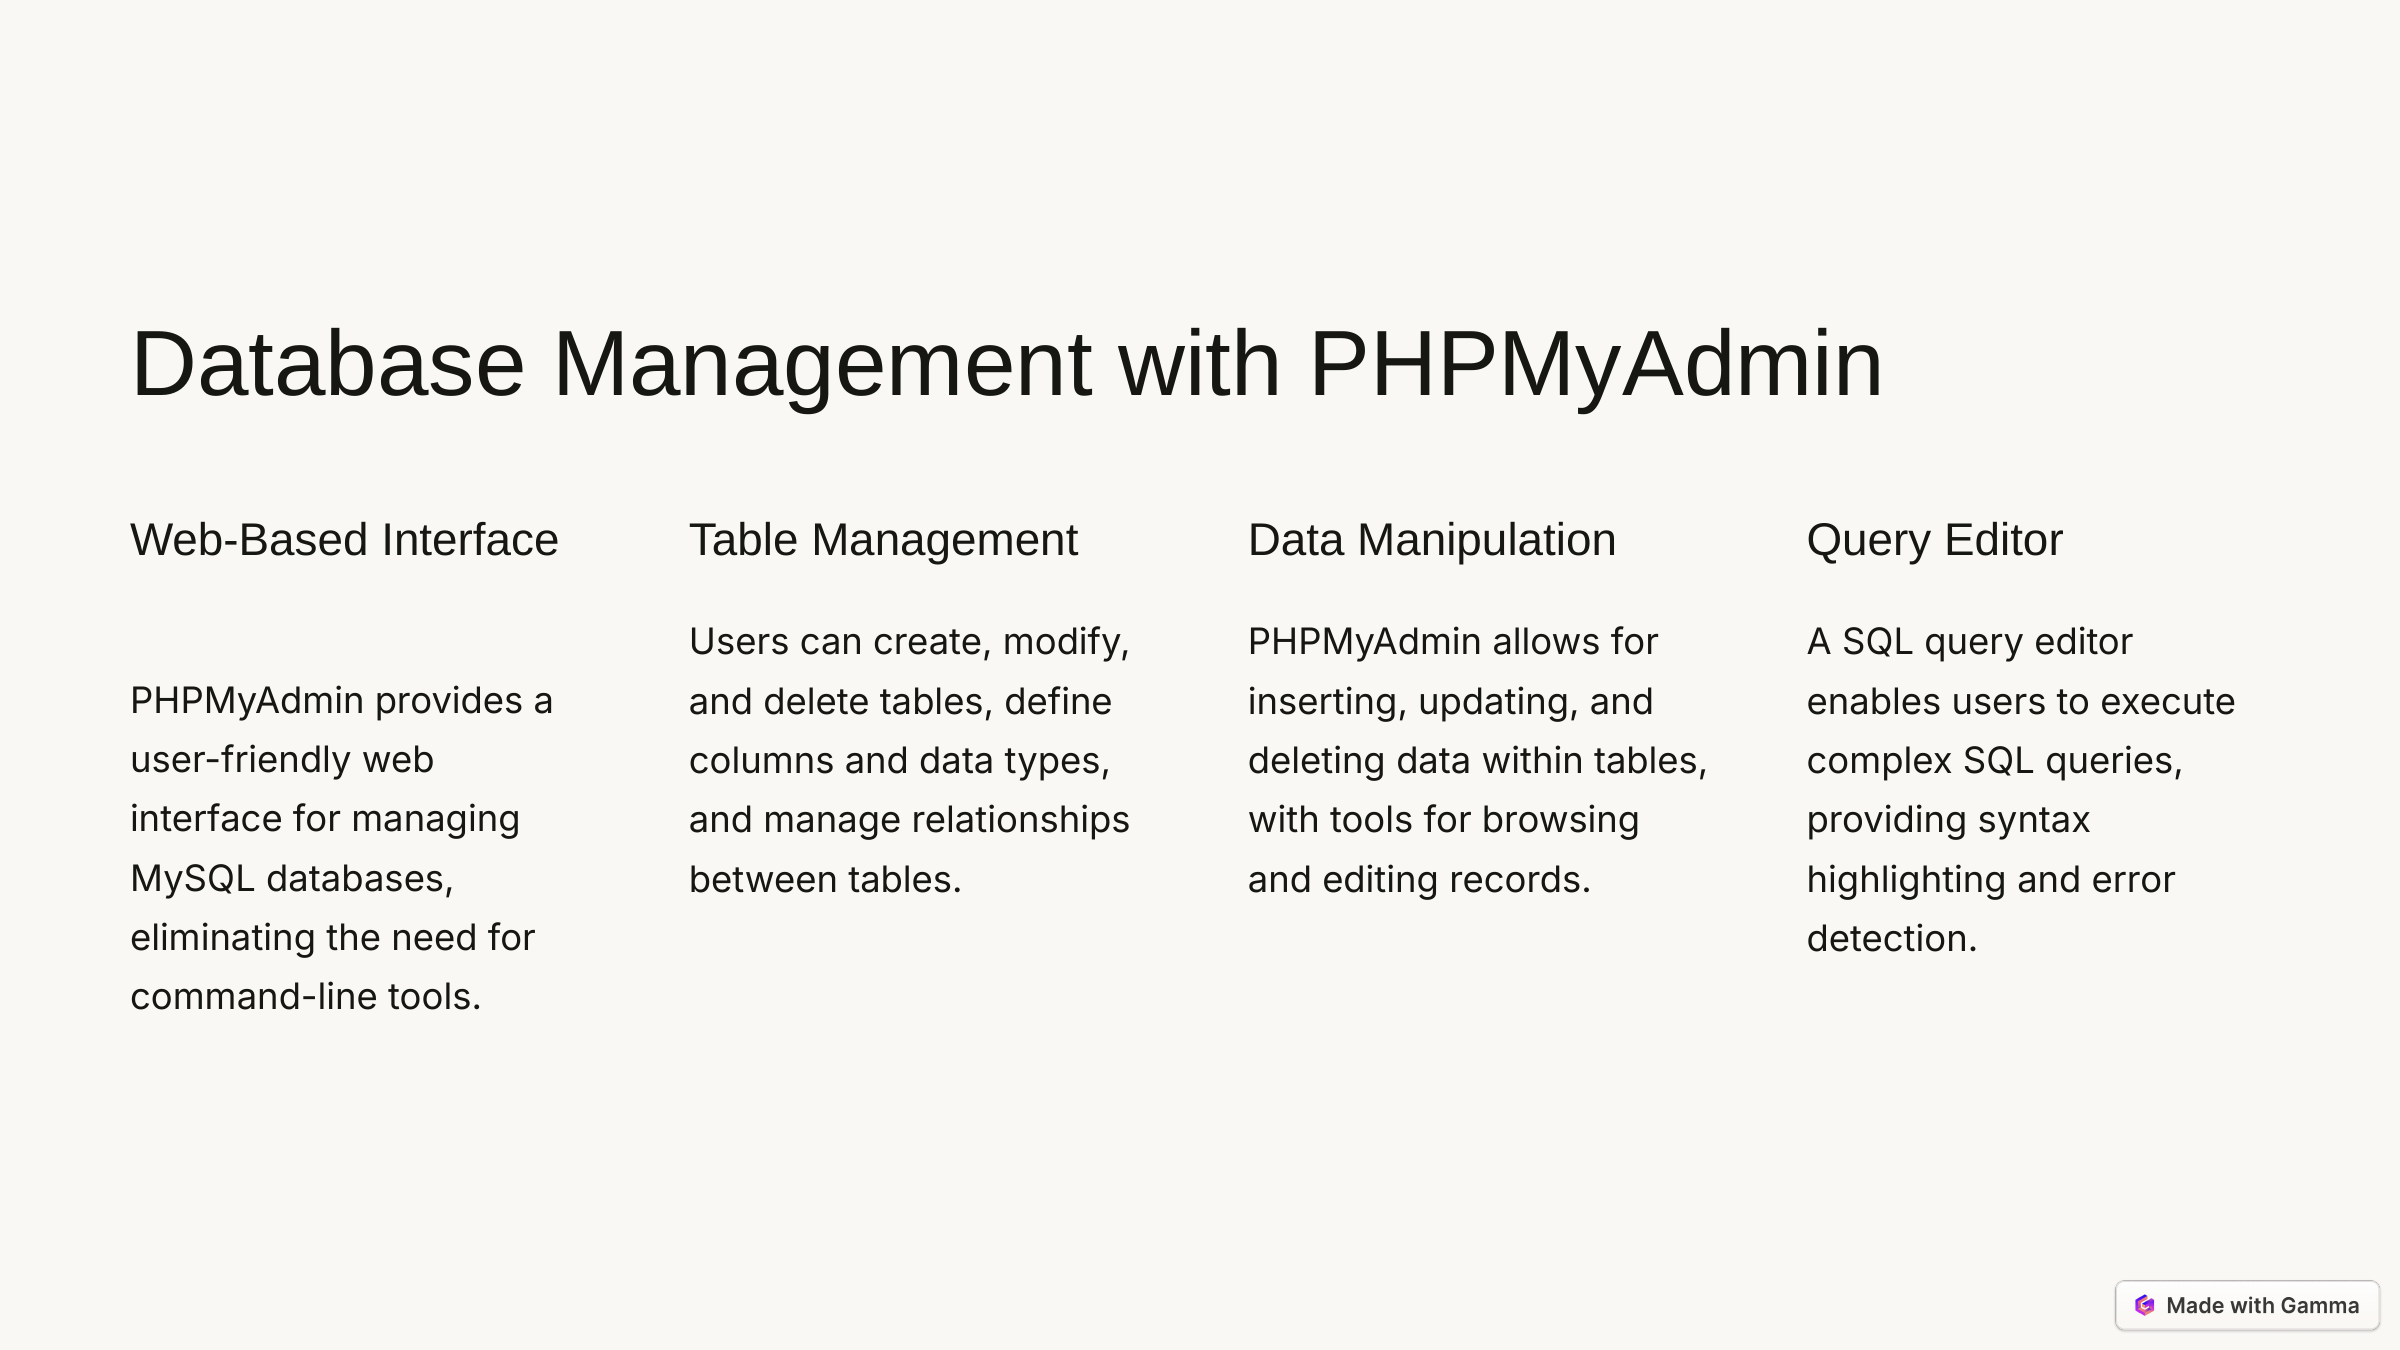

Database Management with PHPMyAdmin
Web-Based Interface
Table Management
Data Manipulation
Query Editor
Users can create, modify, and delete tables, define columns and data types, and manage relationships between tables.
PHPMyAdmin allows for inserting, updating, and deleting data within tables, with tools for browsing and editing records.
A SQL query editor enables users to execute complex SQL queries, providing syntax highlighting and error detection.
PHPMyAdmin provides a user-friendly web interface for managing MySQL databases, eliminating the need for command-line tools.